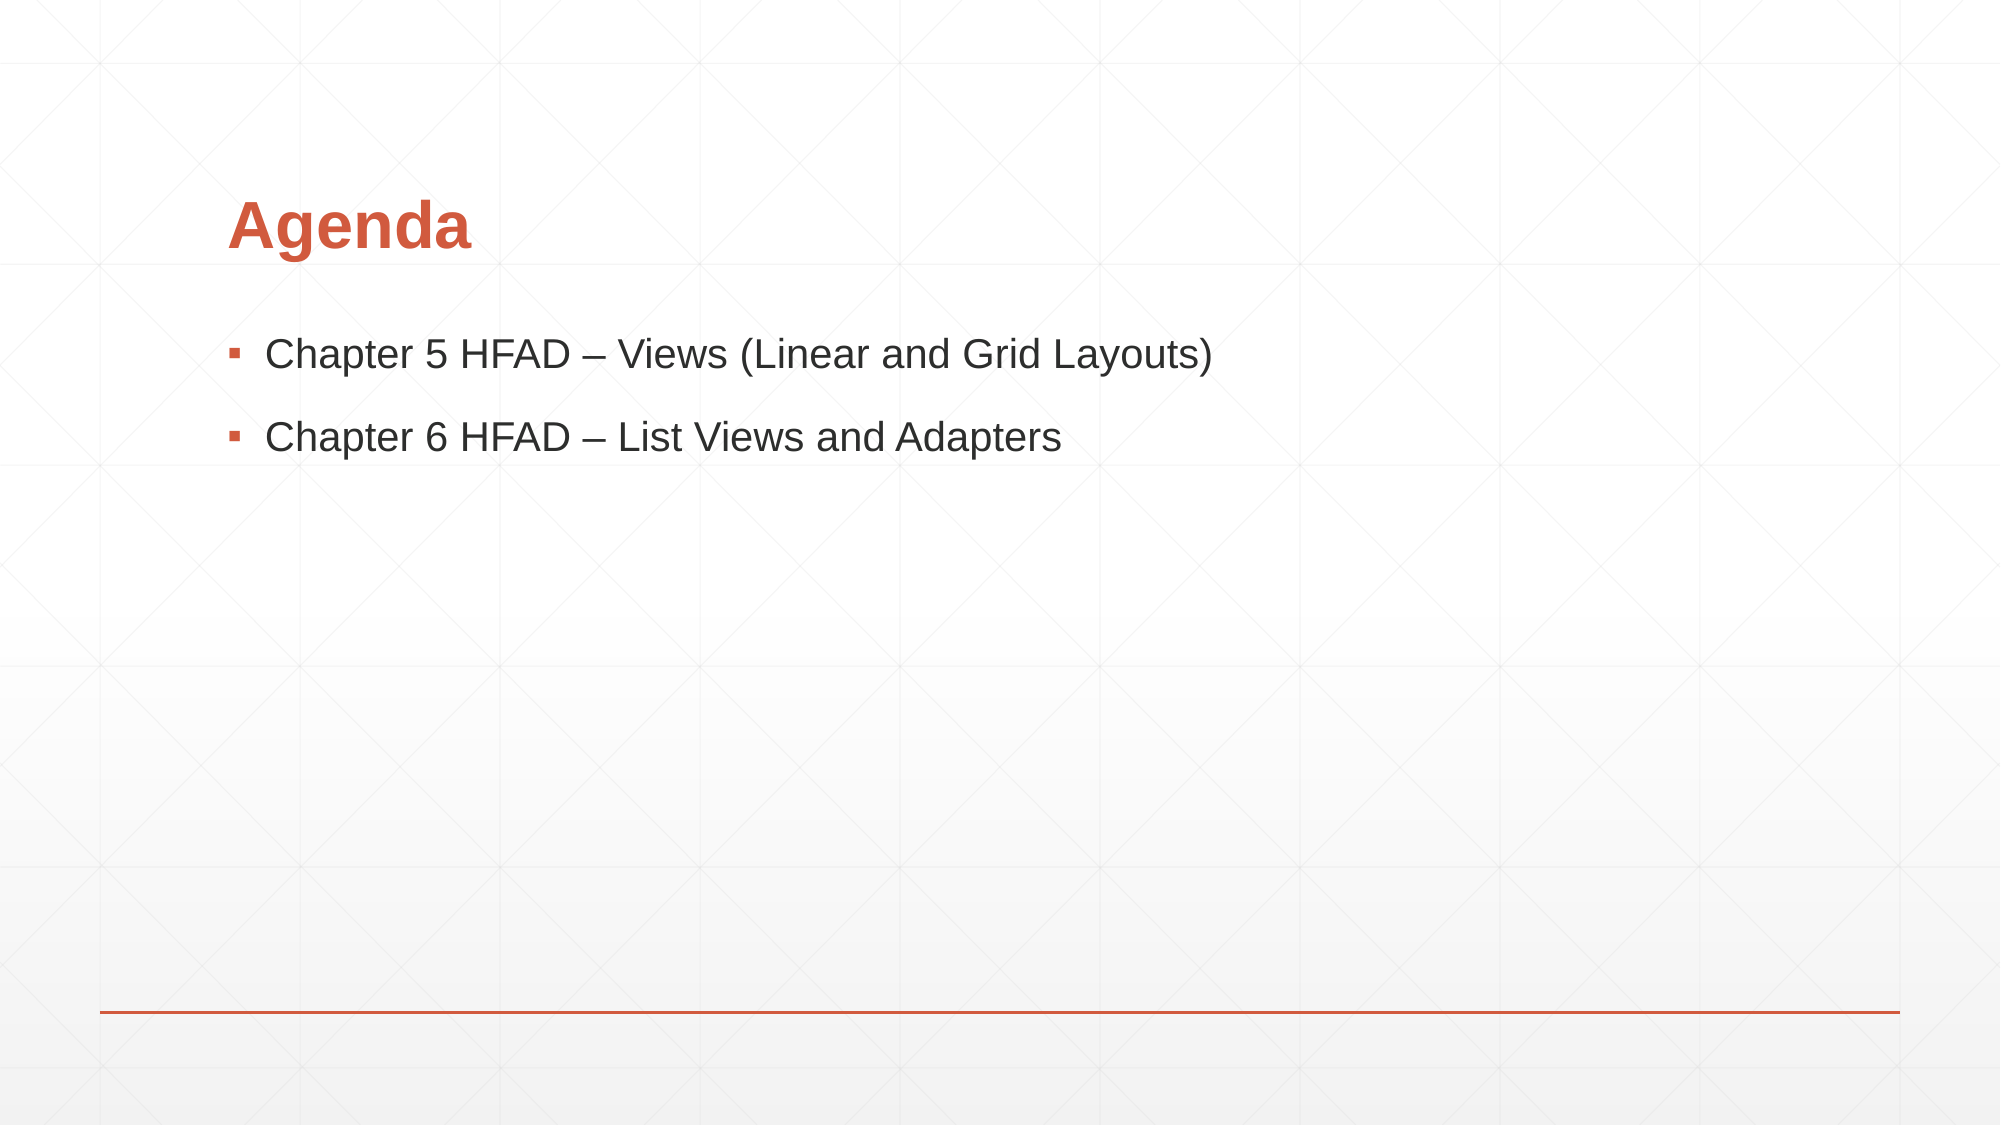

# Agenda
Chapter 5 HFAD – Views (Linear and Grid Layouts)
Chapter 6 HFAD – List Views and Adapters